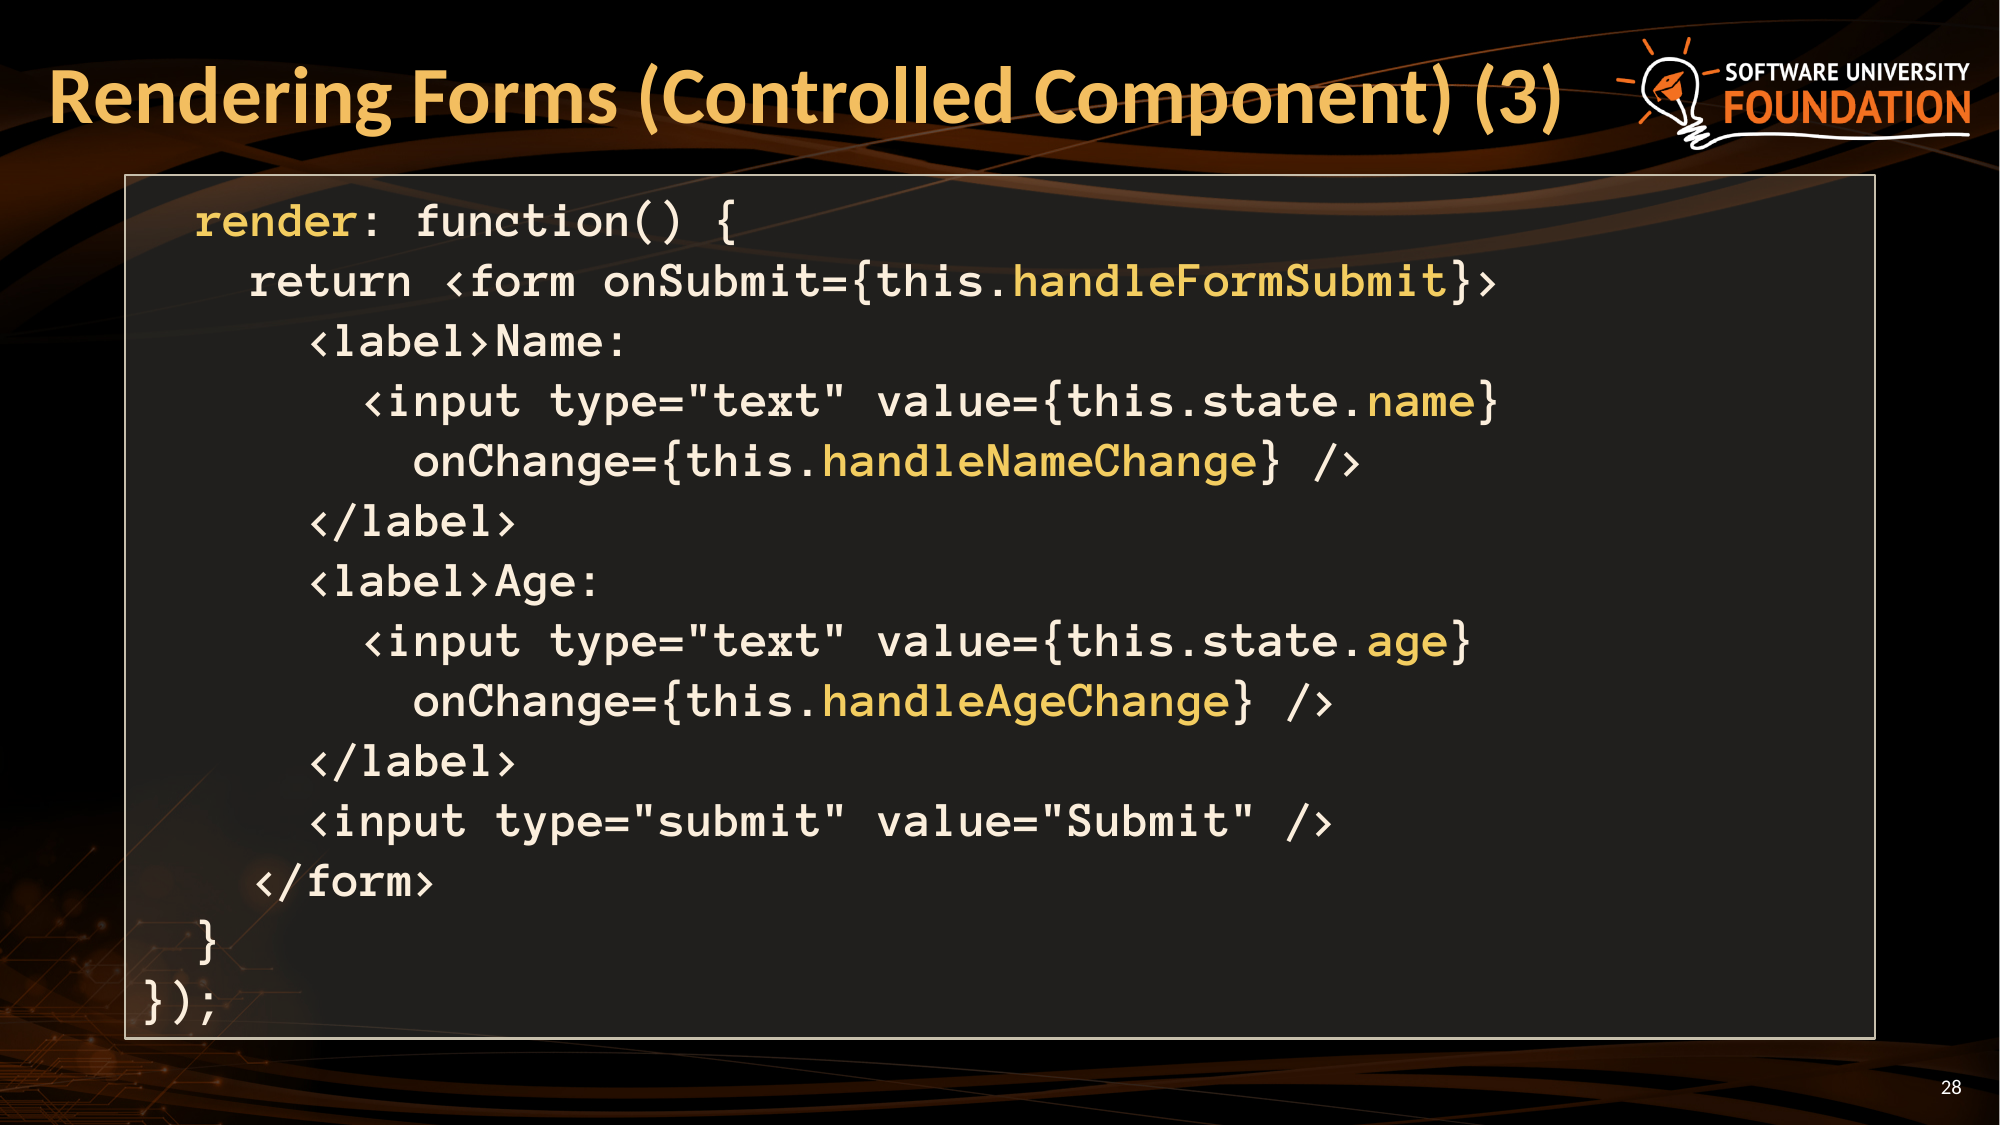

# Rendering Forms (Controlled Component) (3)
  render: function() {
    return <form onSubmit={this.handleFormSubmit}>
      <label>Name:
        <input type="text" value={this.state.name}
          onChange={this.handleNameChange} />
      </label>
      <label>Age:
        <input type="text" value={this.state.age}
          onChange={this.handleAgeChange} />
      </label>
      <input type="submit" value="Submit" />
    </form>
  }
});
28